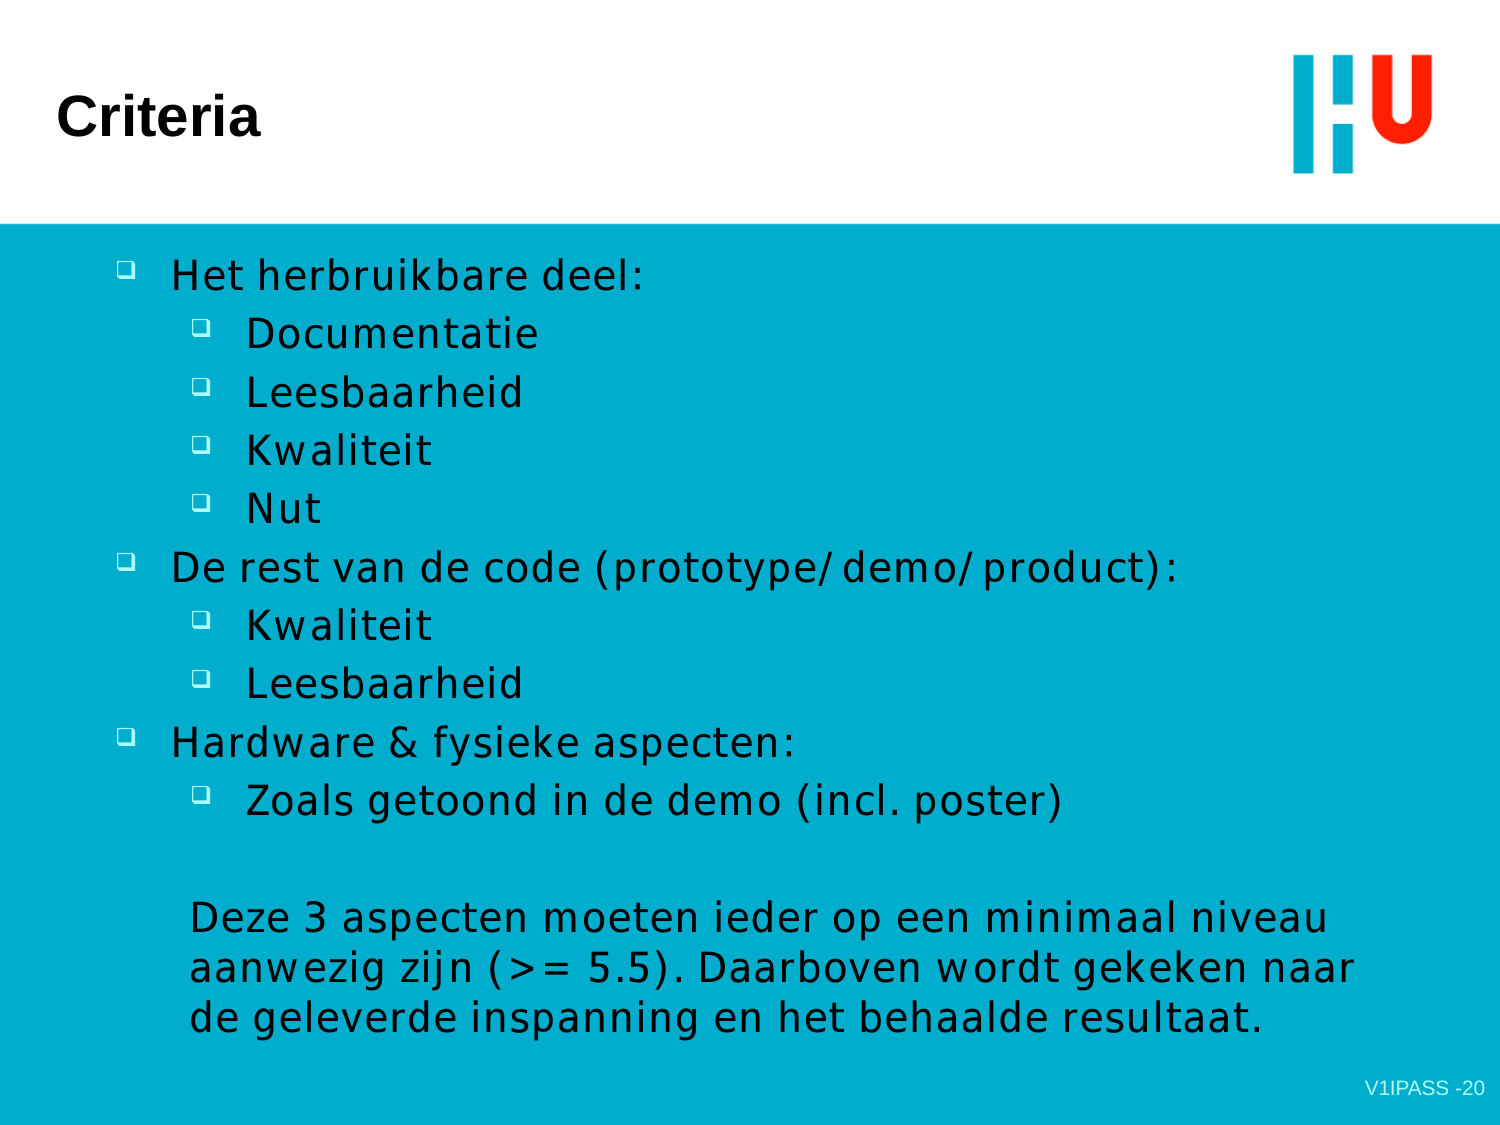

# Criteria
Het herbruikbare deel:
Documentatie
Leesbaarheid
Kwaliteit
Nut
De rest van de code (prototype/demo/product):
Kwaliteit
Leesbaarheid
Hardware & fysieke aspecten:
Zoals getoond in de demo (incl. poster)

Deze 3 aspecten moeten ieder op een minimaal niveau aanwezig zijn (>= 5.5). Daarboven wordt gekeken naar de geleverde inspanning en het behaalde resultaat.
V1IPASS -20